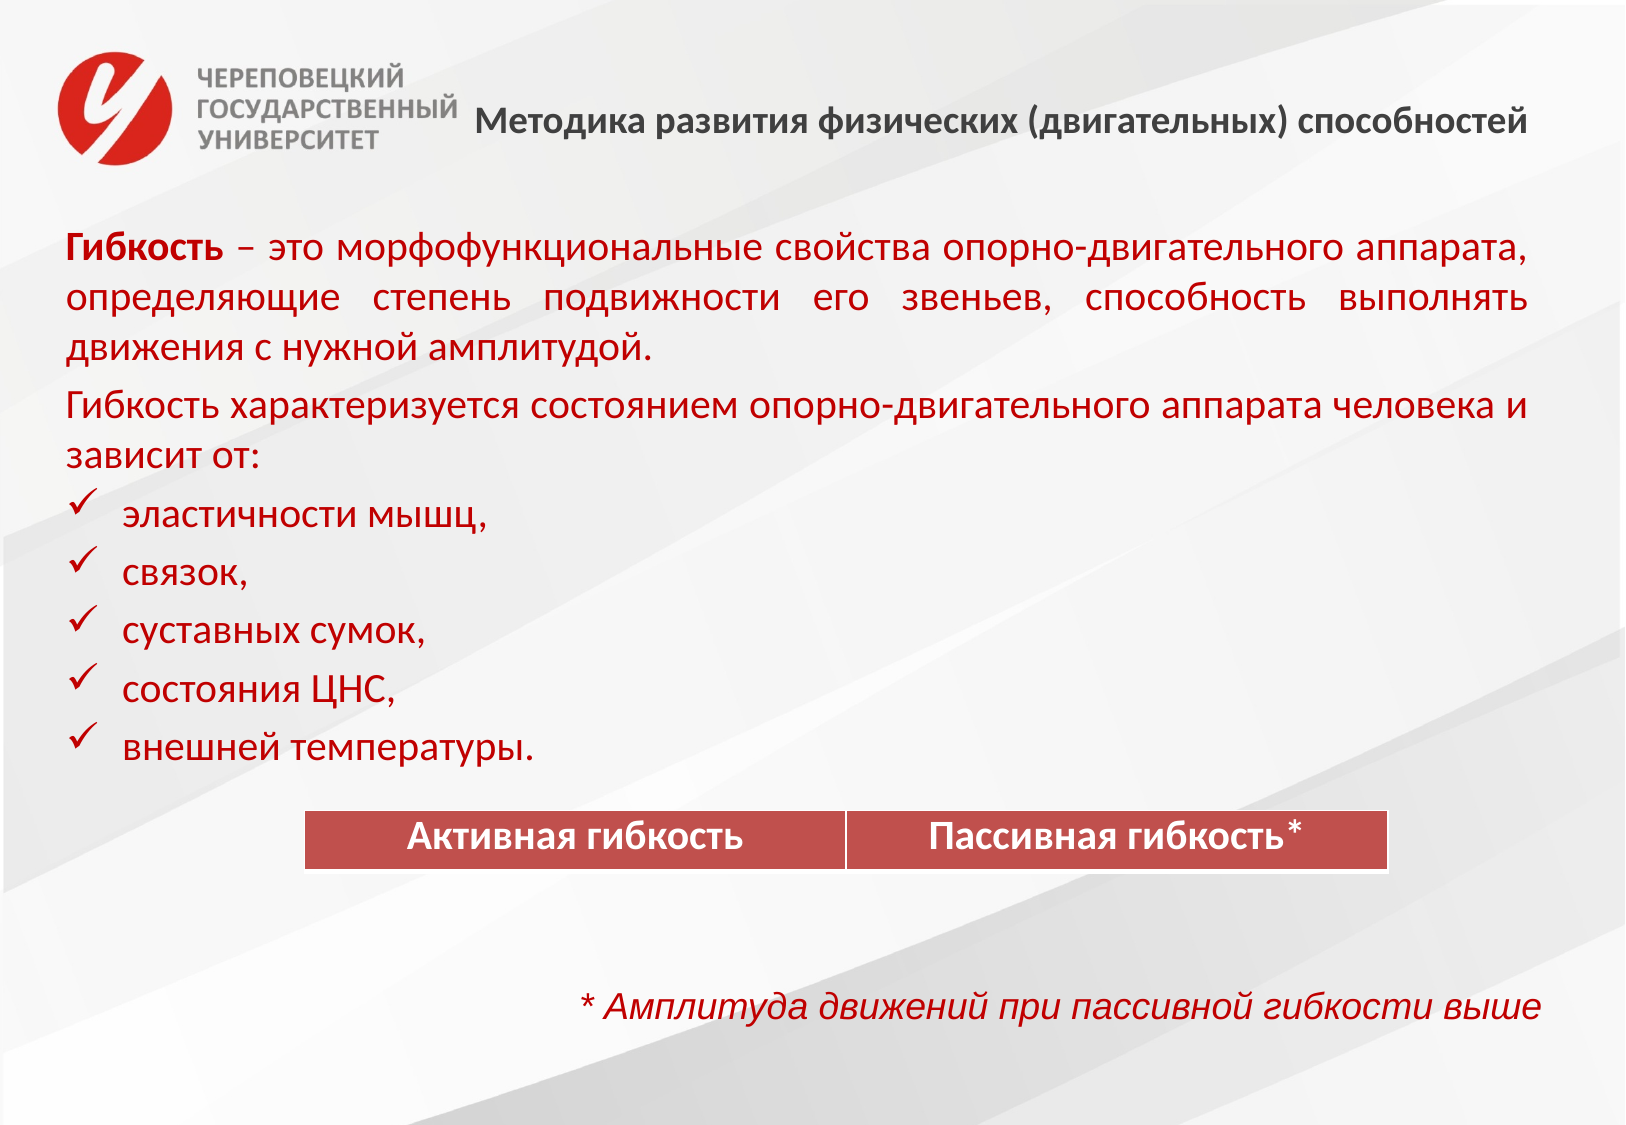

# Методика развития физических (двигательных) способностей
Гибкость – это морфофункциональные свойства опорно-двигательного аппарата, определяющие степень подвижности его звеньев, способность выполнять движения с нужной амплитудой.
Гибкость характеризуется состоянием опорно-двигательного аппарата человека и зависит от:
эластичности мышц,
связок,
суставных сумок,
состояния ЦНС,
внешней температуры.
| Активная гибкость | Пассивная гибкость\* |
| --- | --- |
* Амплитуда движений при пассивной гибкости выше